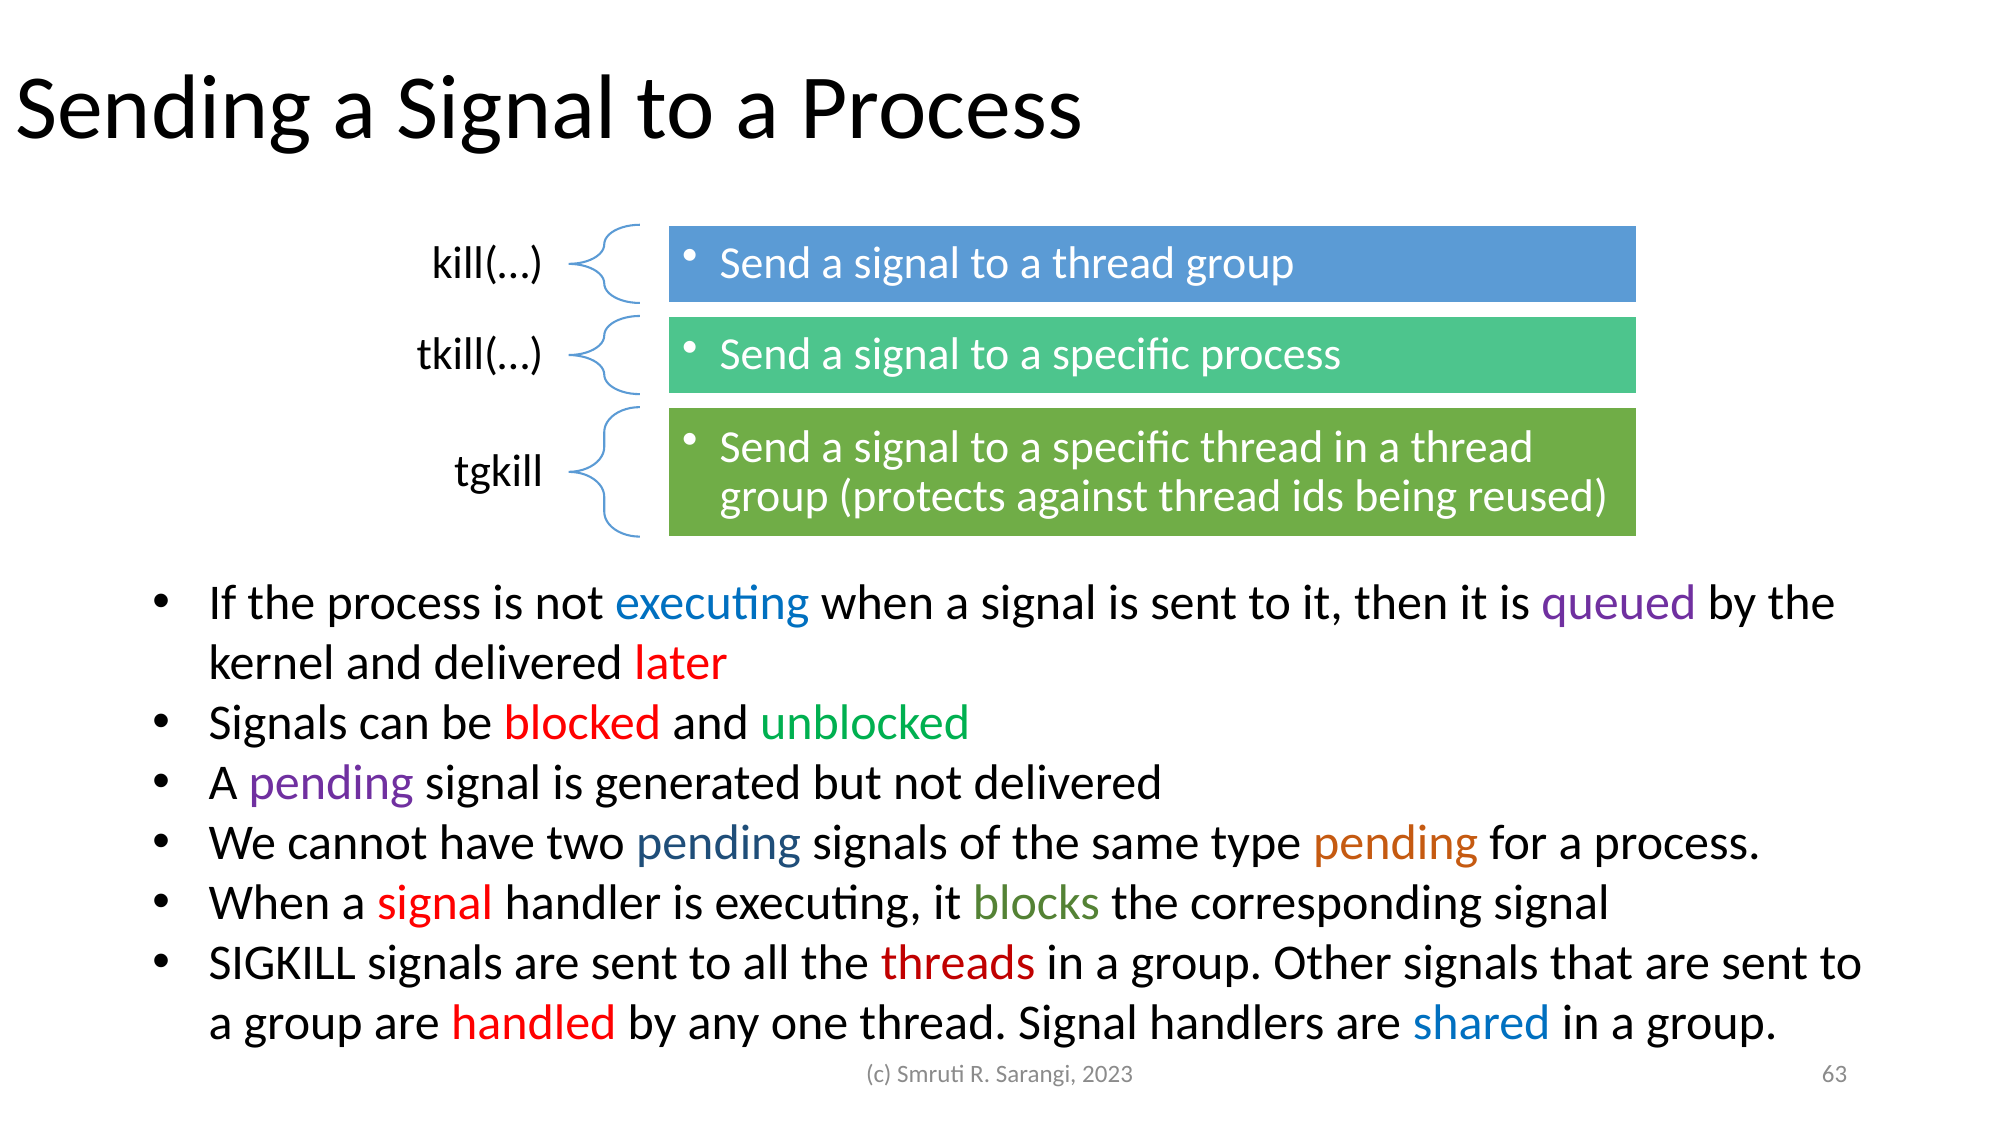

# Sending a Signal to a Process
kill(…)
Send a signal to a thread group
tkill(…)
Send a signal to a specific process
tgkill
Send a signal to a specific thread in a thread group (protects against thread ids being reused)
If the process is not executing when a signal is sent to it, then it is queued by the kernel and delivered later
Signals can be blocked and unblocked
A pending signal is generated but not delivered
We cannot have two pending signals of the same type pending for a process.
When a signal handler is executing, it blocks the corresponding signal
SIGKILL signals are sent to all the threads in a group. Other signals that are sent to a group are handled by any one thread. Signal handlers are shared in a group.

(c) Smruti R. Sarangi, 2023
63